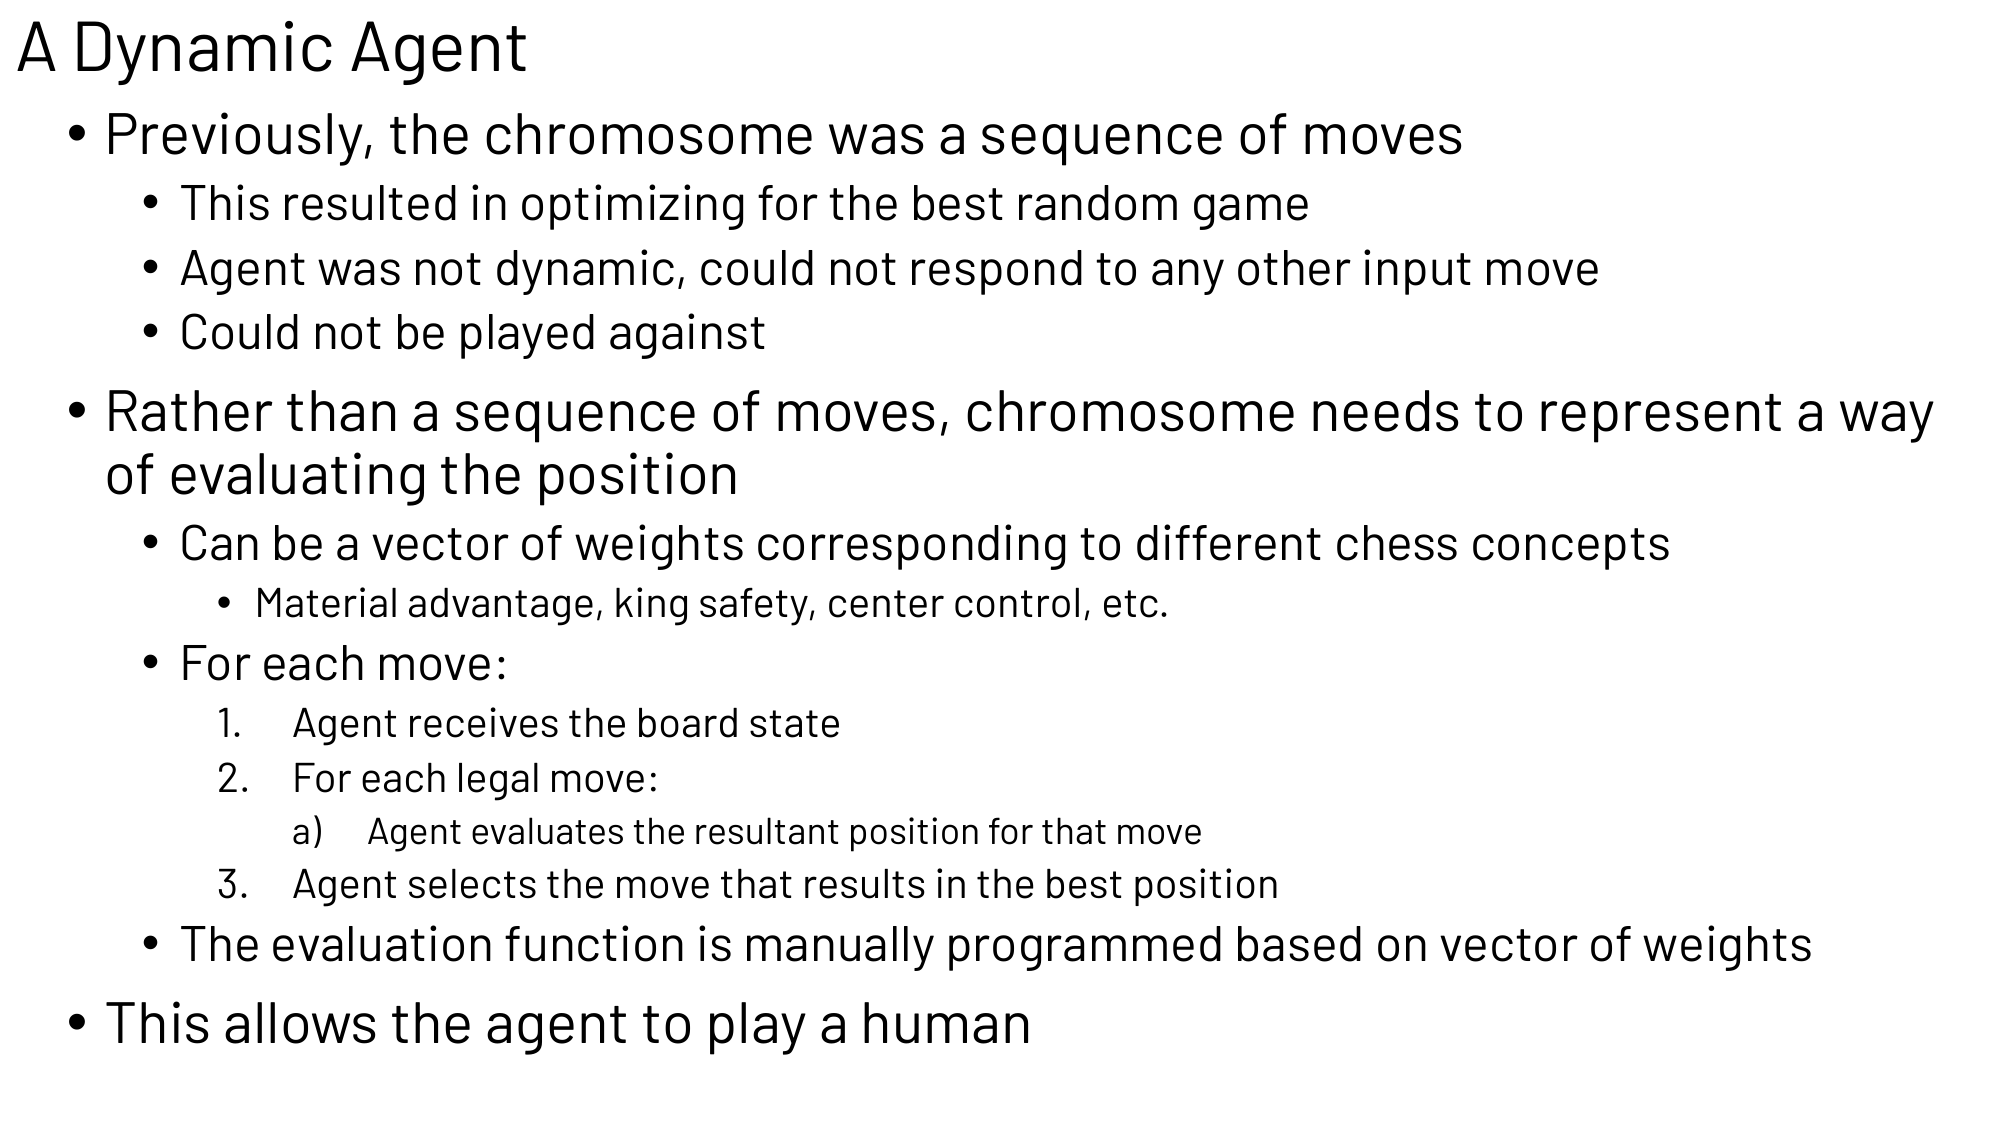

# A Dynamic Agent
Previously, the chromosome was a sequence of moves
This resulted in optimizing for the best random game
Agent was not dynamic, could not respond to any other input move
Could not be played against
Rather than a sequence of moves, chromosome needs to represent a way of evaluating the position
Can be a vector of weights corresponding to different chess concepts
Material advantage, king safety, center control, etc.
For each move:
Agent receives the board state
For each legal move:
Agent evaluates the resultant position for that move
Agent selects the move that results in the best position
The evaluation function is manually programmed based on vector of weights
This allows the agent to play a human